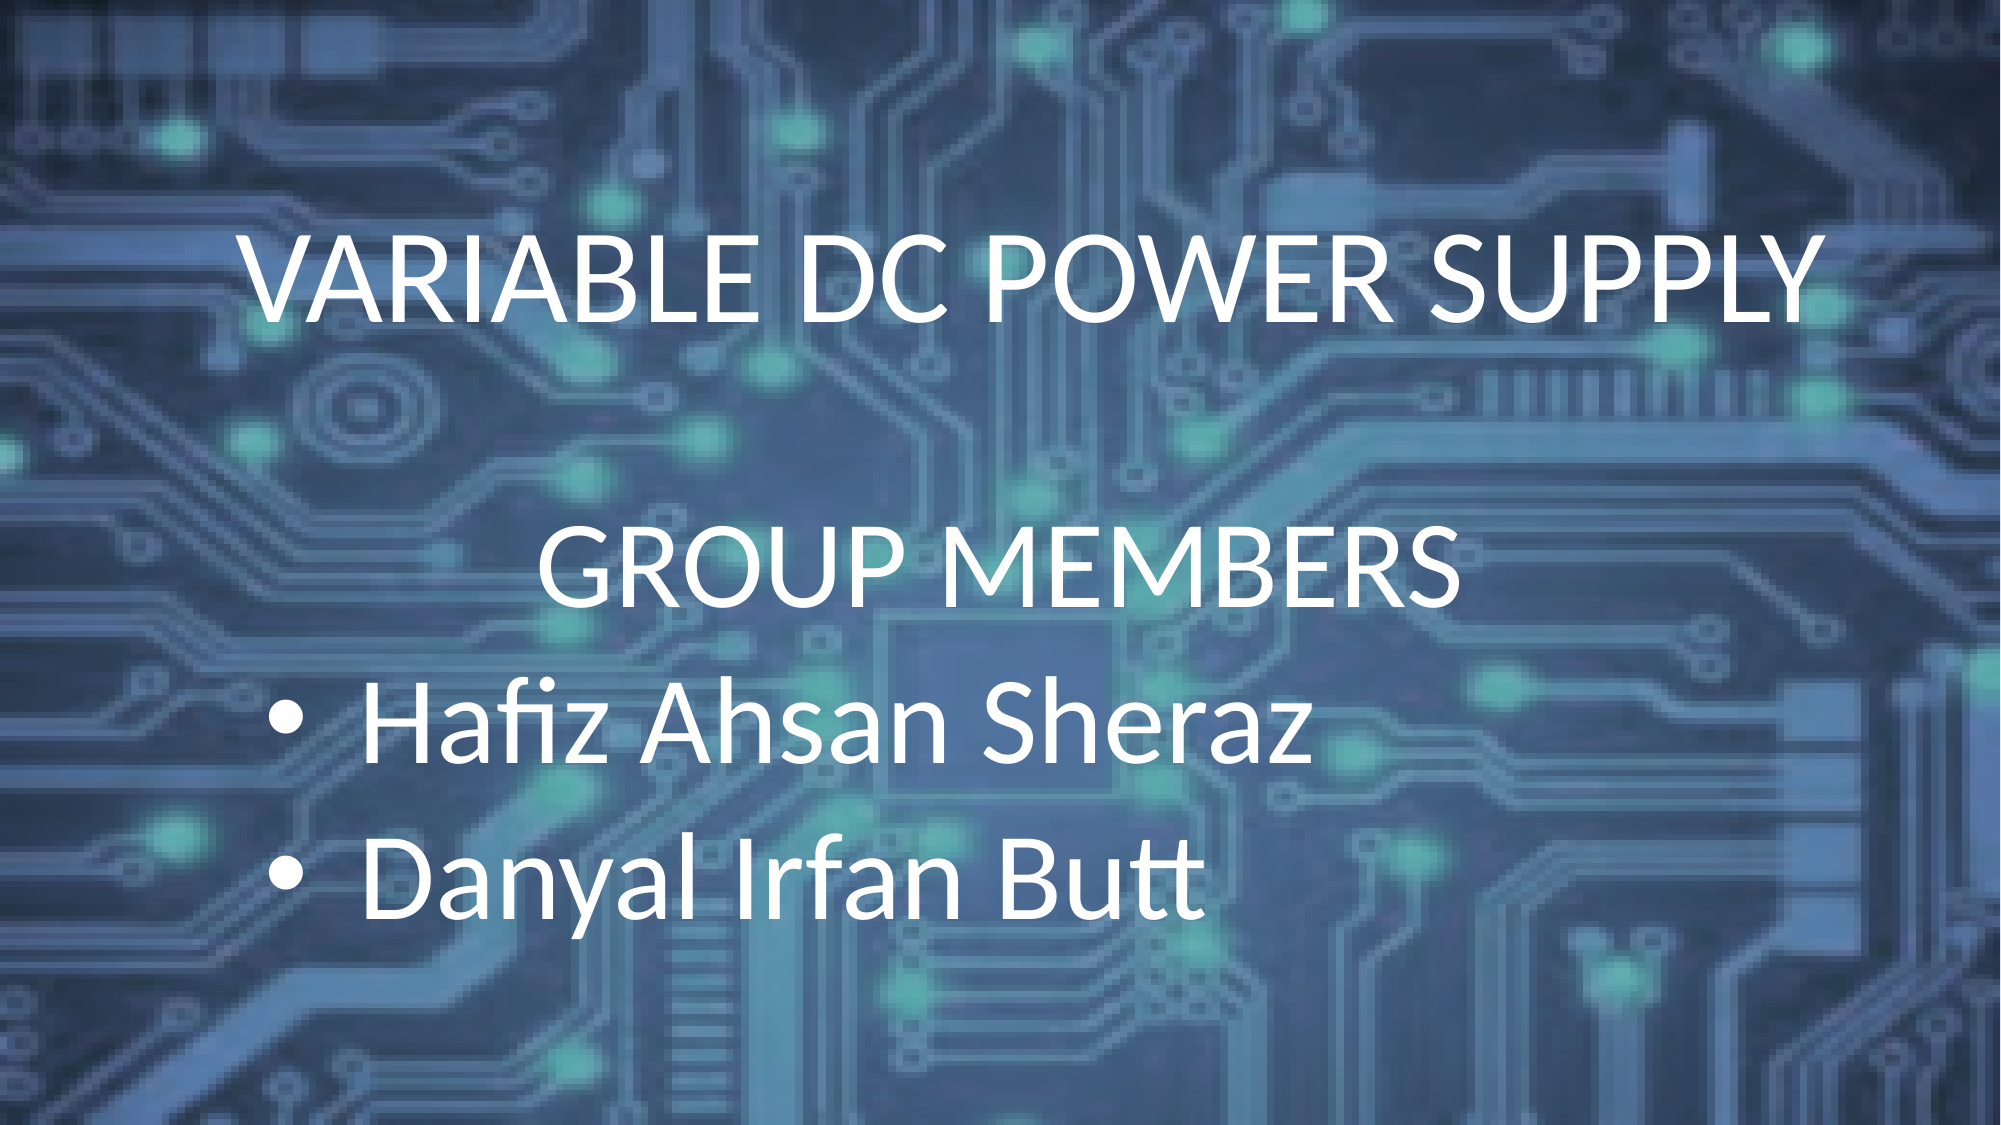

# VARIABLE DC POWER SUPPLY
GROUP MEMBERS
Hafiz Ahsan Sheraz
Danyal Irfan Butt